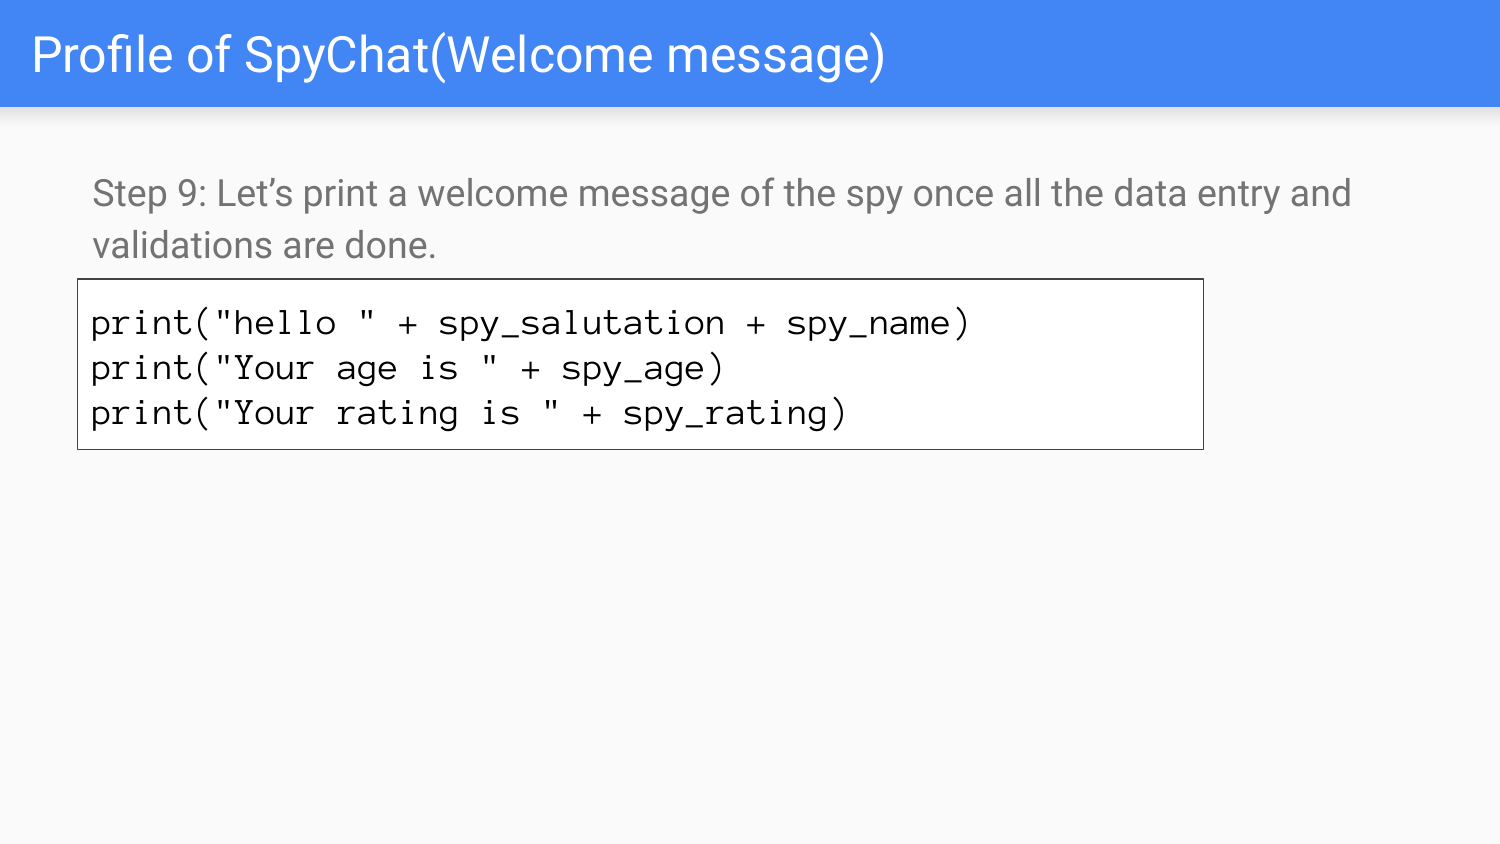

# Profile of SpyChat(Welcome message)
Step 9: Let’s print a welcome message of the spy once all the data entry and validations are done.

print("hello " + spy_salutation + spy_name)
print("Your age is " + spy_age)
print("Your rating is " + spy_rating)